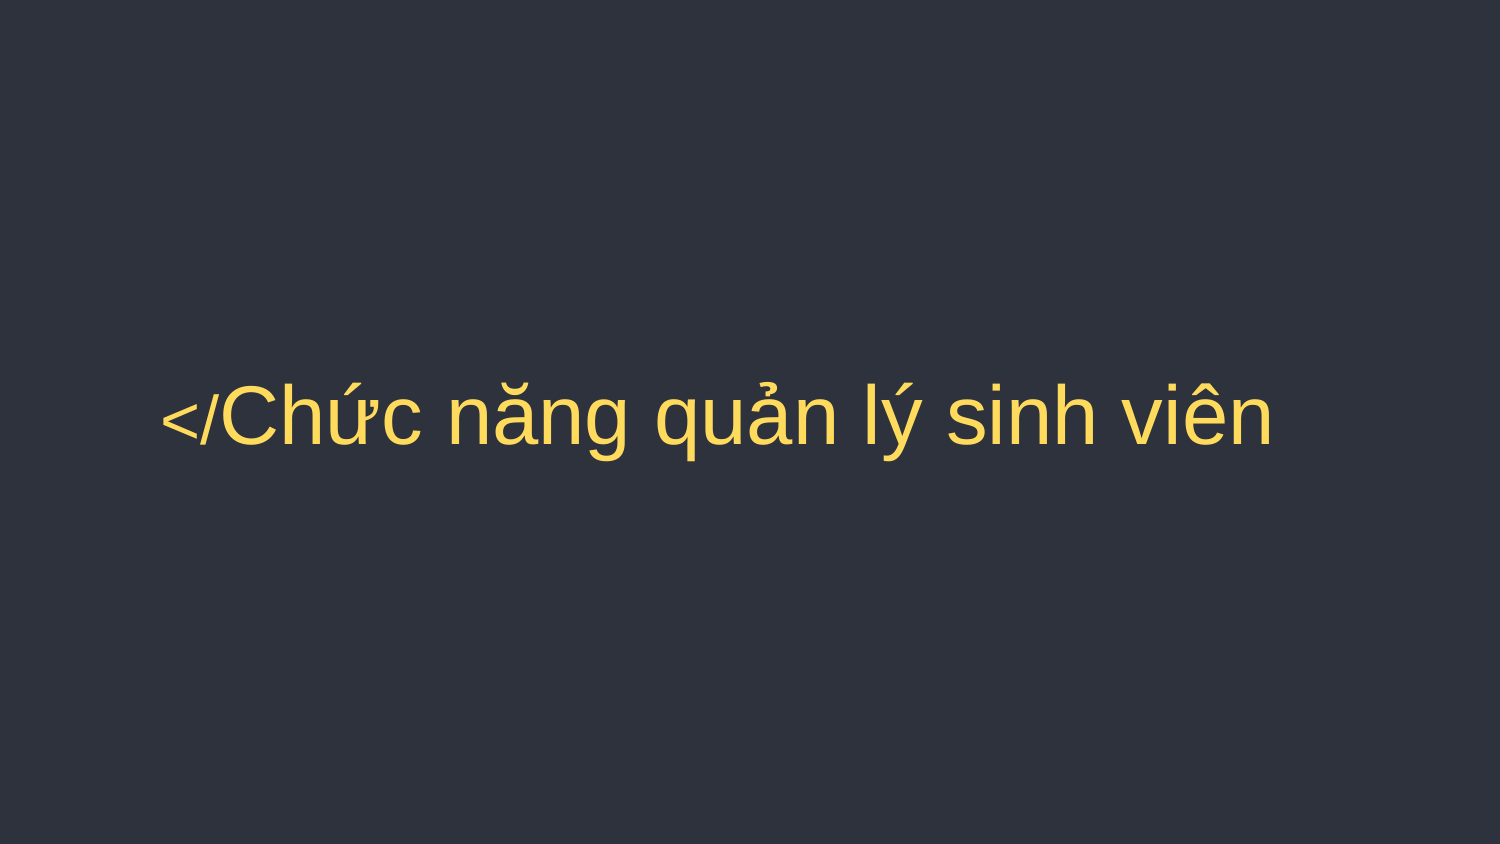

# </Chức năng quản lý sinh viên